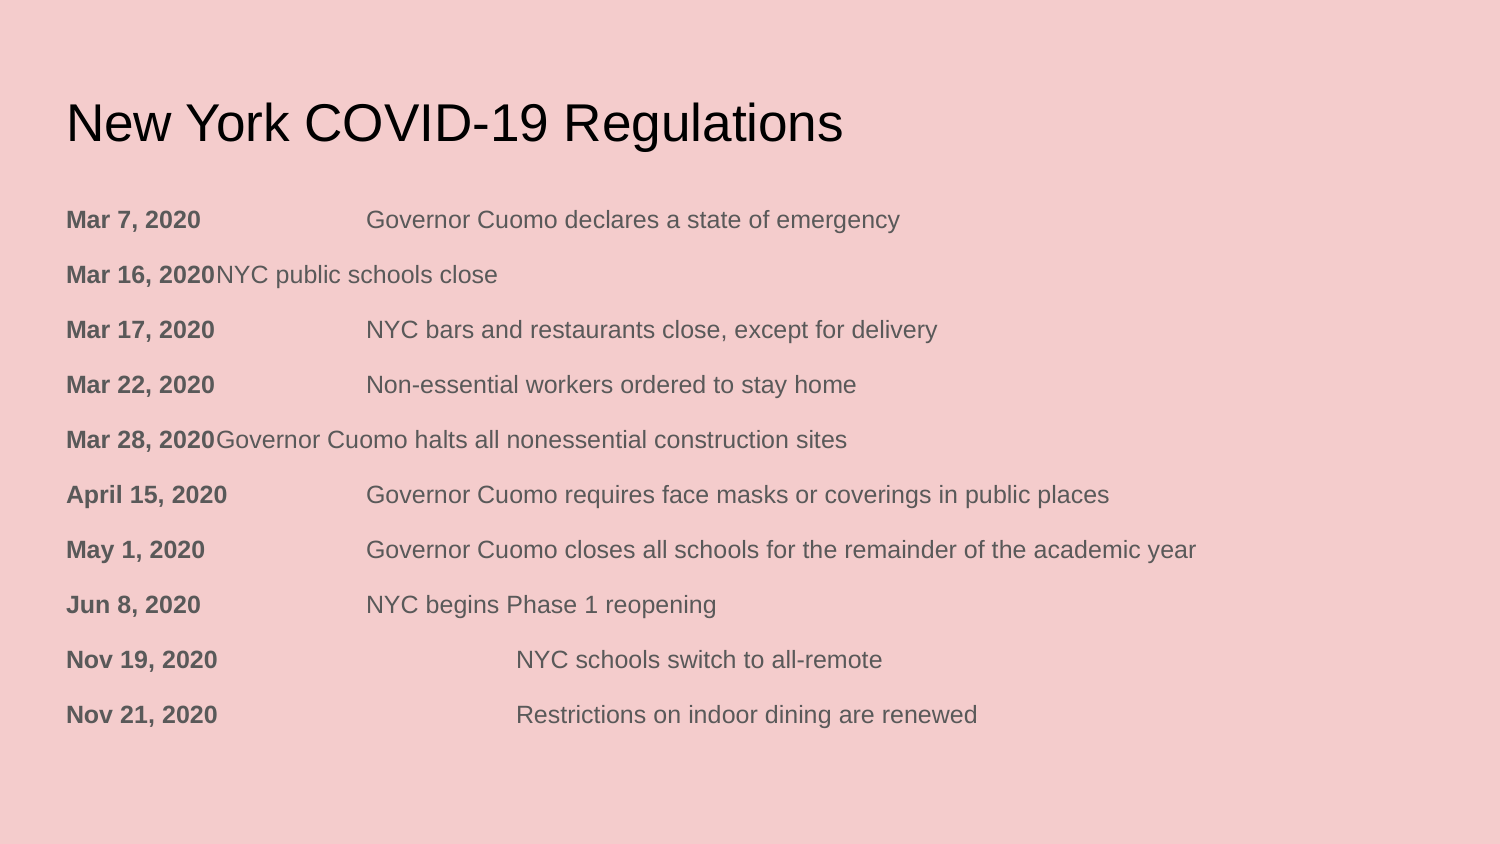

# New York COVID-19 Regulations
Mar 7, 2020		Governor Cuomo declares a state of emergency
Mar 16, 2020	NYC public schools close
Mar 17, 2020		NYC bars and restaurants close, except for delivery
Mar 22, 2020 	Non-essential workers ordered to stay home
Mar 28, 2020	Governor Cuomo halts all nonessential construction sites
April 15, 2020	Governor Cuomo requires face masks or coverings in public places
May 1, 2020		Governor Cuomo closes all schools for the remainder of the academic year
Jun 8, 2020		NYC begins Phase 1 reopening
Nov 19, 2020		NYC schools switch to all-remote
Nov 21, 2020		Restrictions on indoor dining are renewed